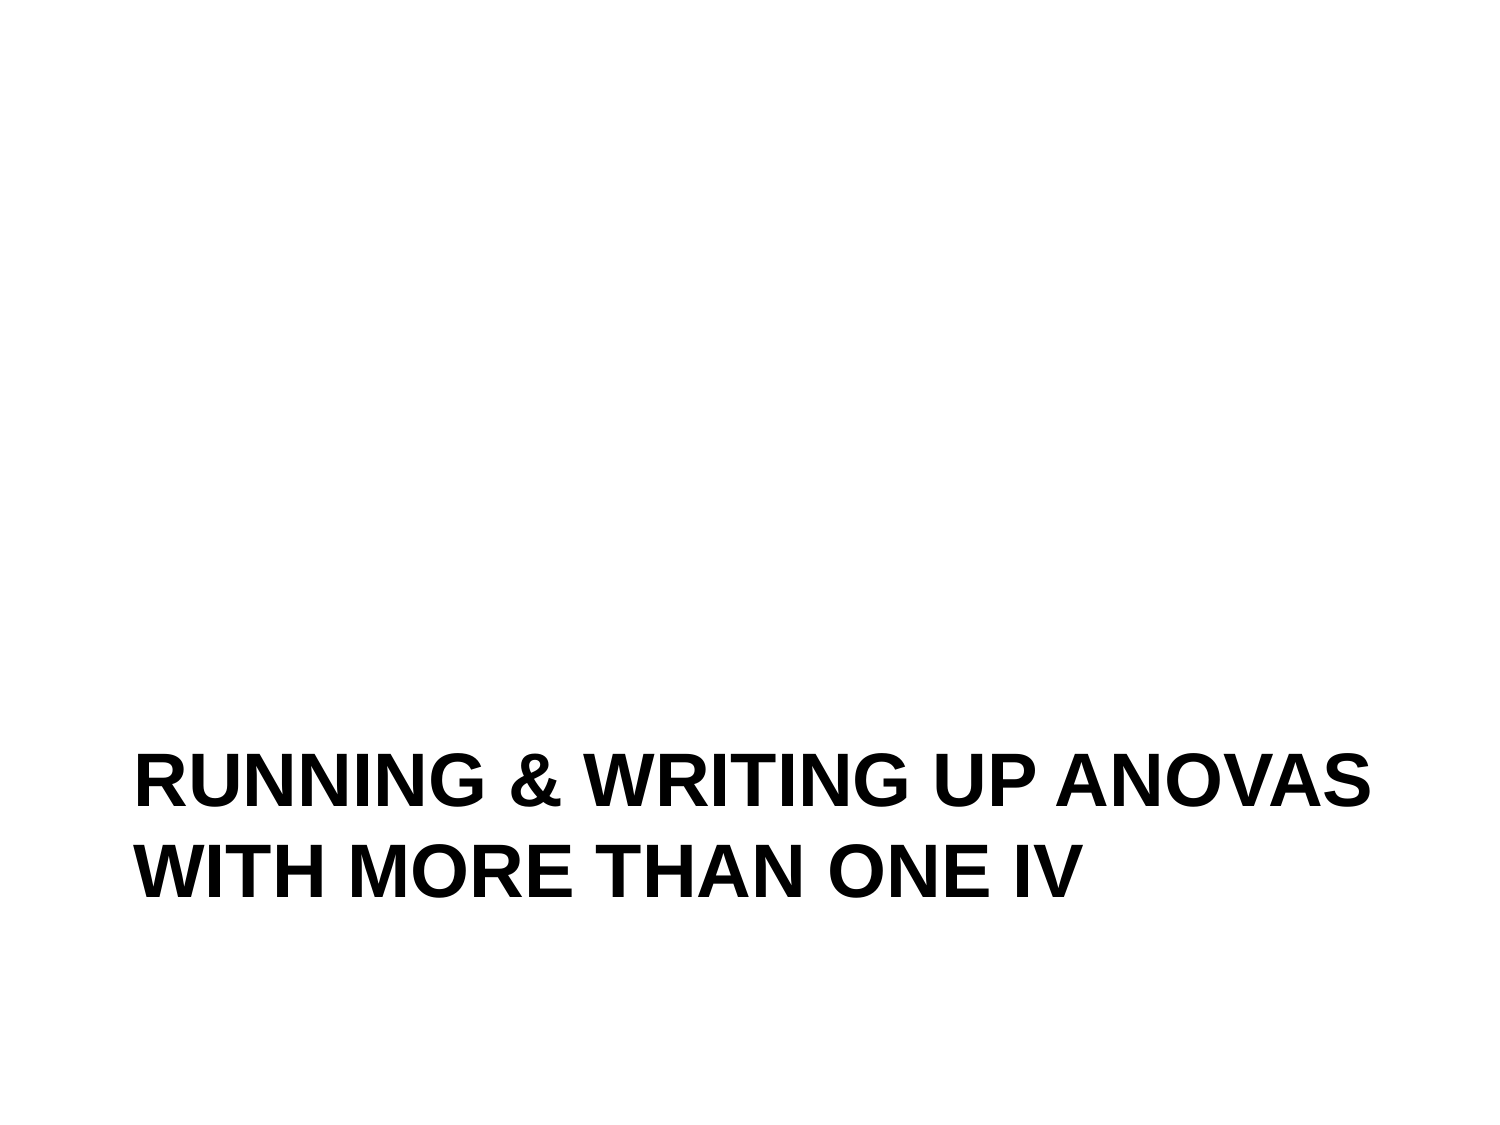

# Running & Writing up anovas with more than one IV